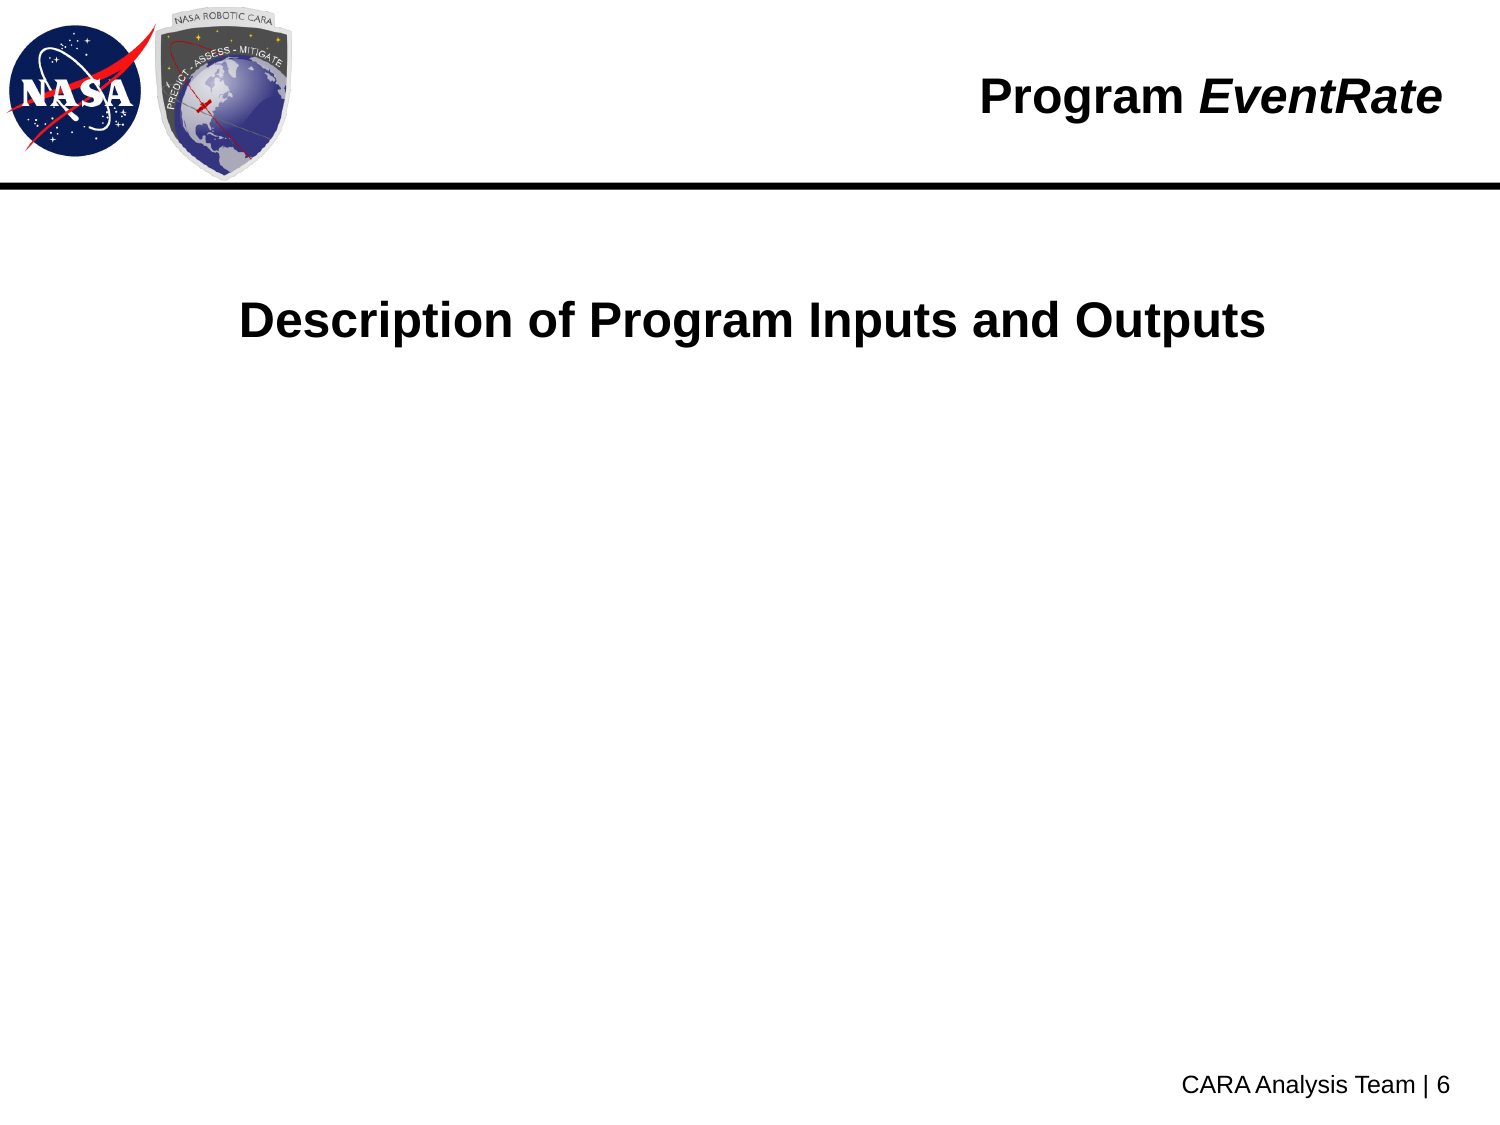

# Program EventRate

Description of Program Inputs and Outputs